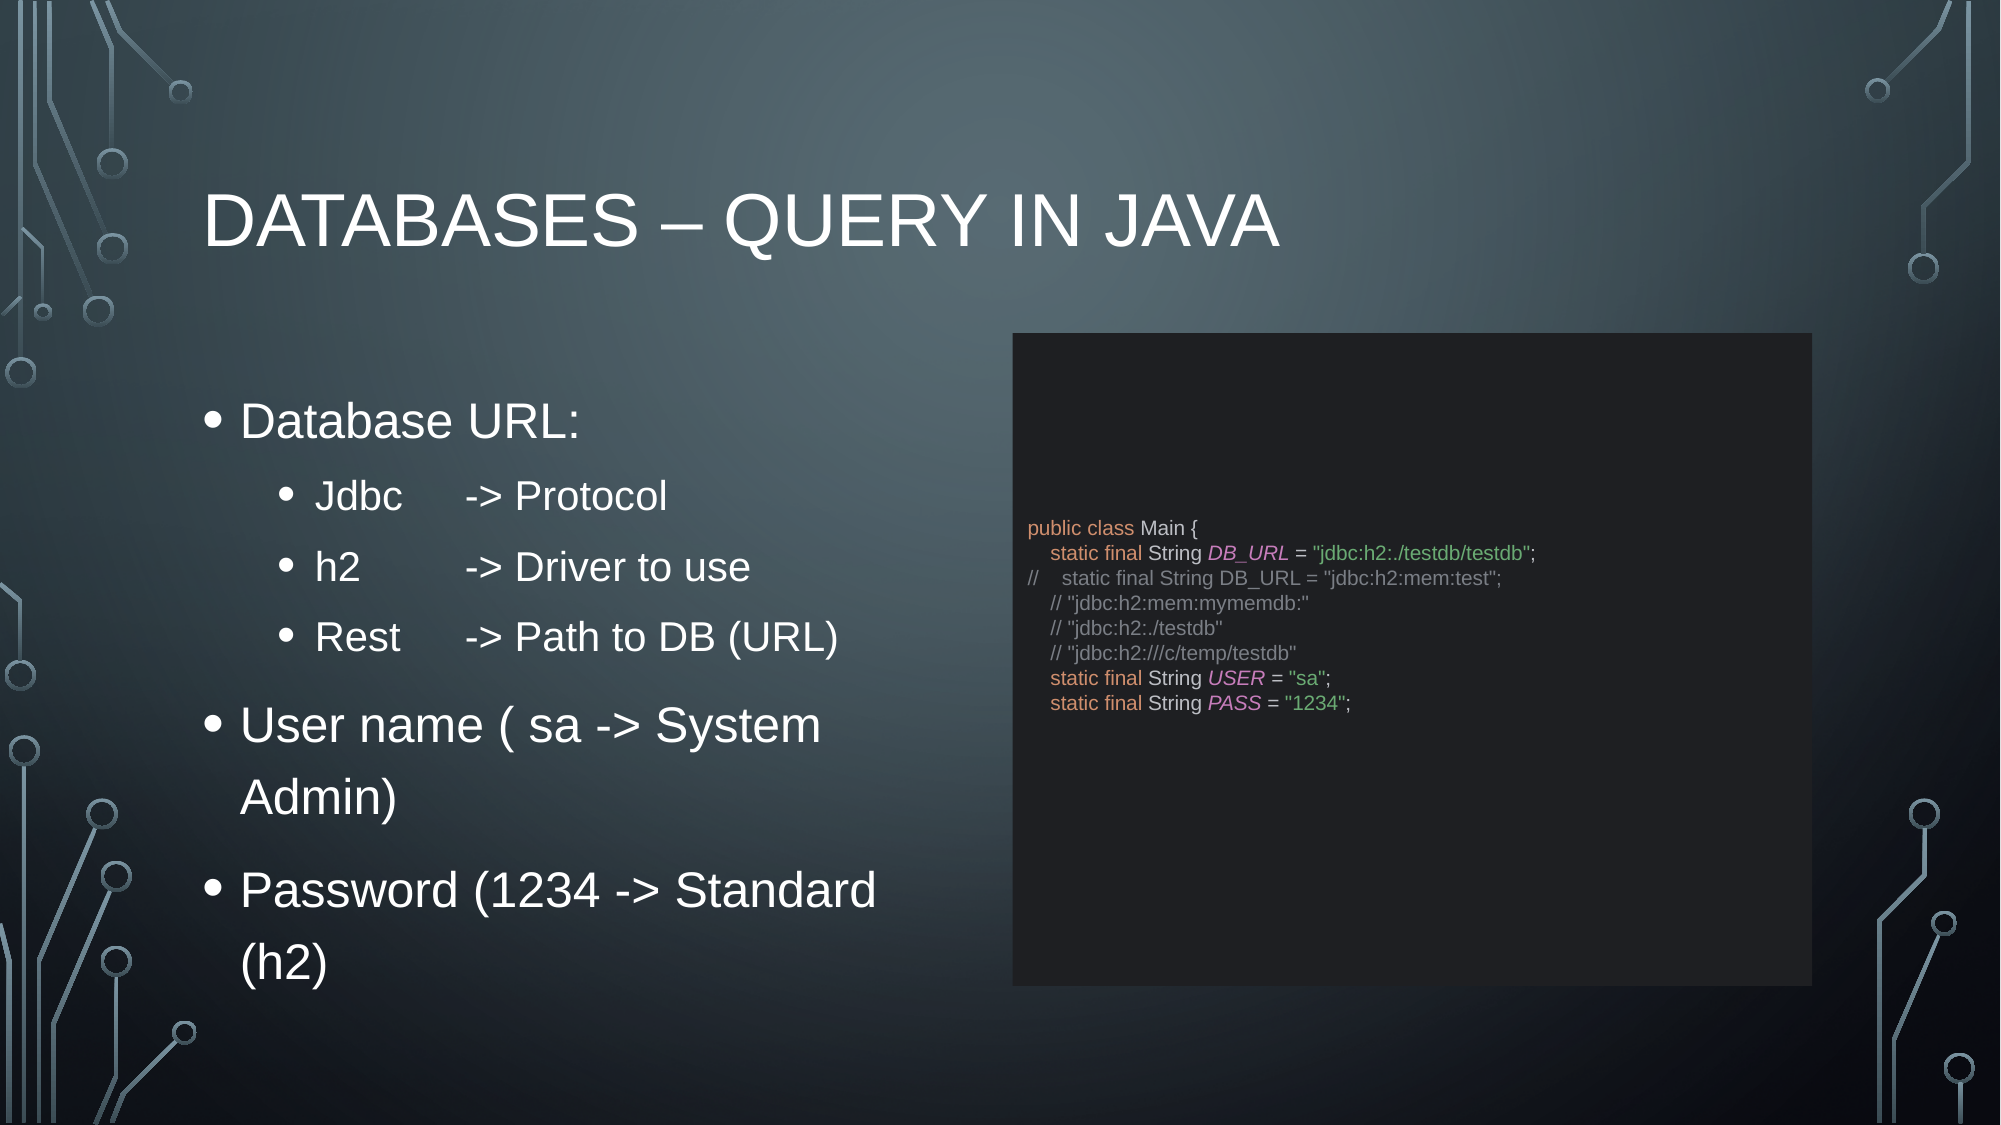

# Databases – Query in JAVA
Database URL:
Jdbc 	-> Protocol
h2 	-> Driver to use
Rest 	-> Path to DB (URL)
User name ( sa -> System Admin)
Password (1234 -> Standard (h2)
public class Main {
    static final String DB_URL = "jdbc:h2:./testdb/testdb";
//    static final String DB_URL = "jdbc:h2:mem:test";
    // "jdbc:h2:mem:mymemdb:"
    // "jdbc:h2:./testdb"
    // "jdbc:h2:///c/temp/testdb"
    static final String USER = "sa";
    static final String PASS = "1234";